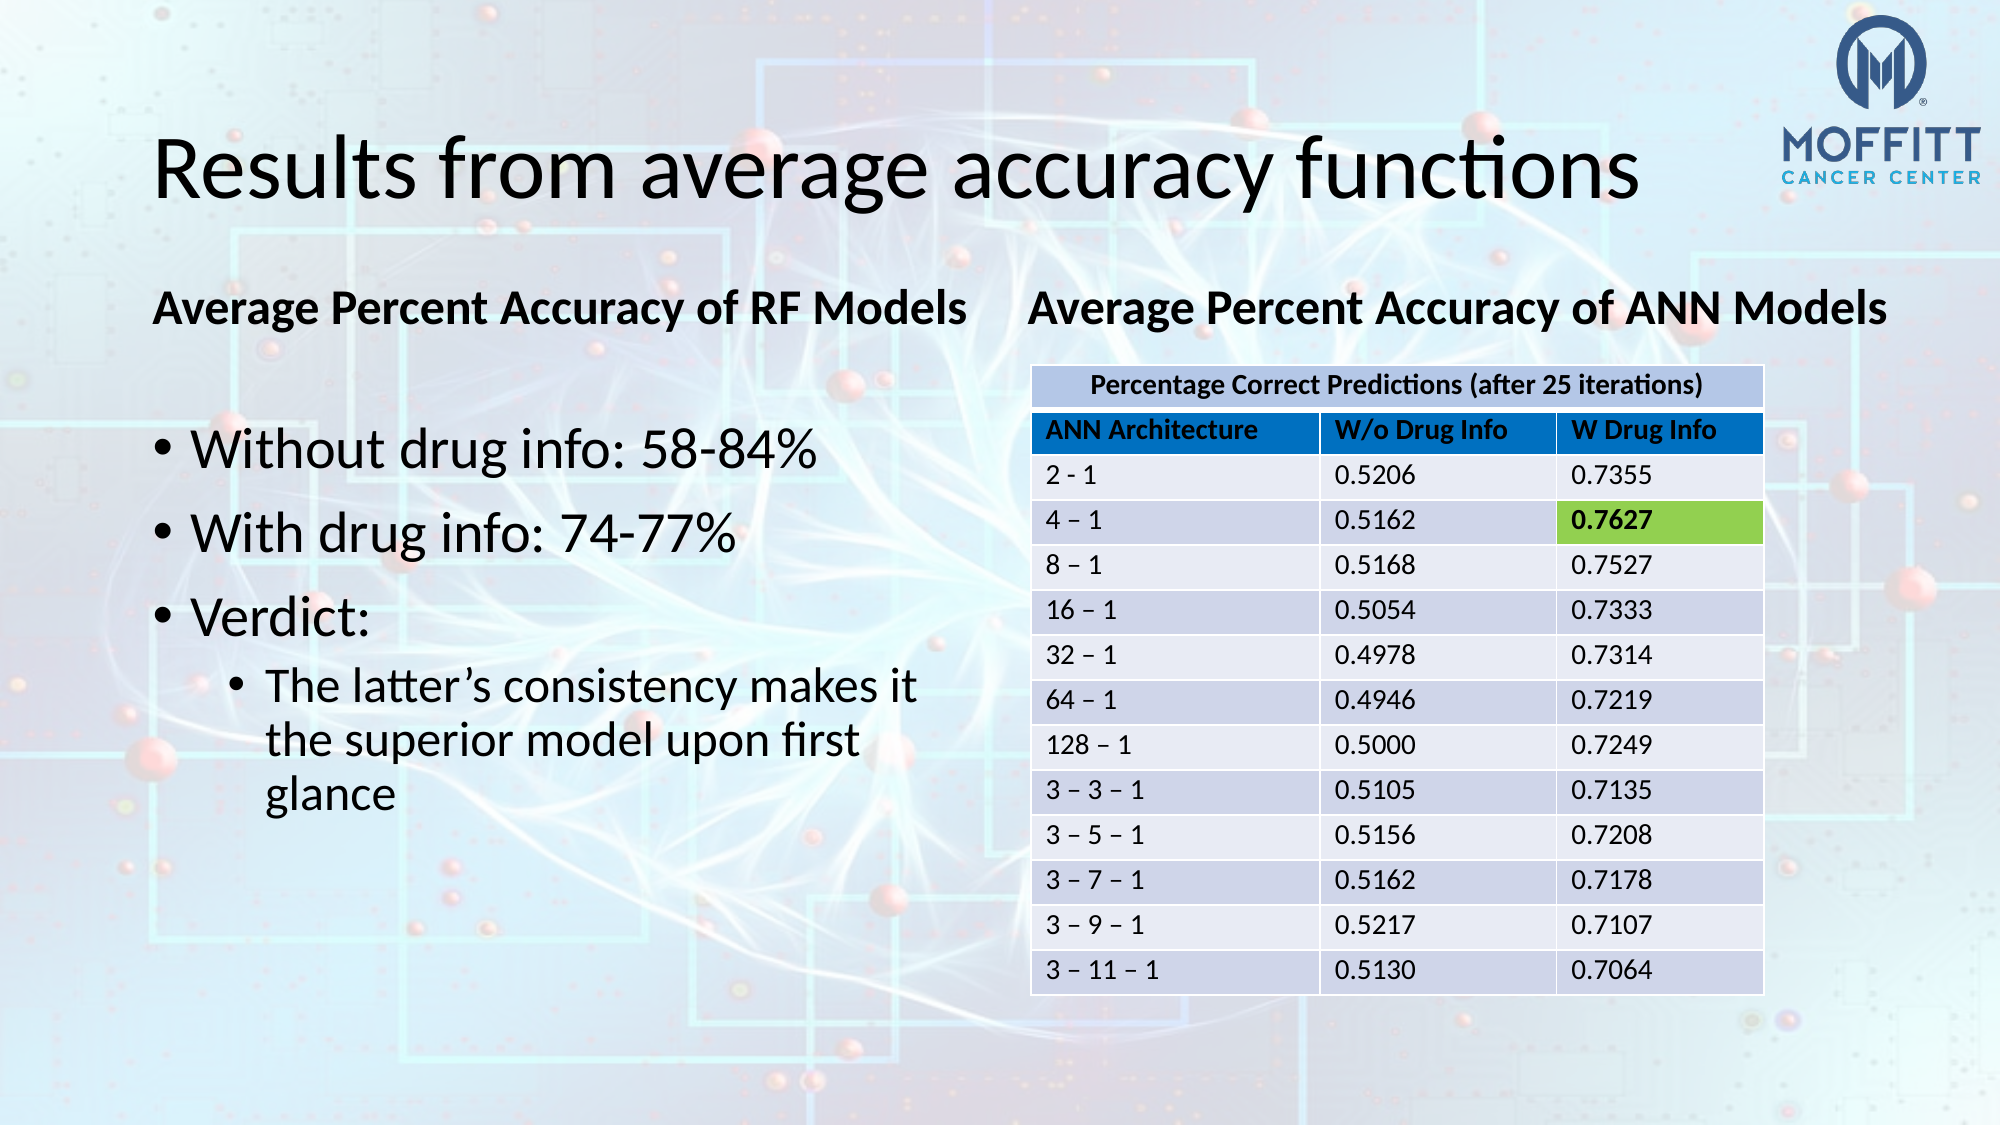

# Results from average accuracy functions
Average Percent Accuracy of RF Models
Average Percent Accuracy of ANN Models
| Percentage Correct Predictions (after 25 iterations) |  |  |
| --- | --- | --- |
| ANN Architecture | W/o Drug Info | W Drug Info |
| 2 - 1 | 0.5206 | 0.7355 |
| 4 – 1 | 0.5162 | 0.7627 |
| 8 – 1 | 0.5168 | 0.7527 |
| 16 – 1 | 0.5054 | 0.7333 |
| 32 – 1 | 0.4978 | 0.7314 |
| 64 – 1 | 0.4946 | 0.7219 |
| 128 – 1 | 0.5000 | 0.7249 |
| 3 – 3 – 1 | 0.5105 | 0.7135 |
| 3 – 5 – 1 | 0.5156 | 0.7208 |
| 3 – 7 – 1 | 0.5162 | 0.7178 |
| 3 – 9 – 1 | 0.5217 | 0.7107 |
| 3 – 11 – 1 | 0.5130 | 0.7064 |
Without drug info: 58-84%
With drug info: 74-77%
Verdict:
The latter’s consistency makes it the superior model upon first glance